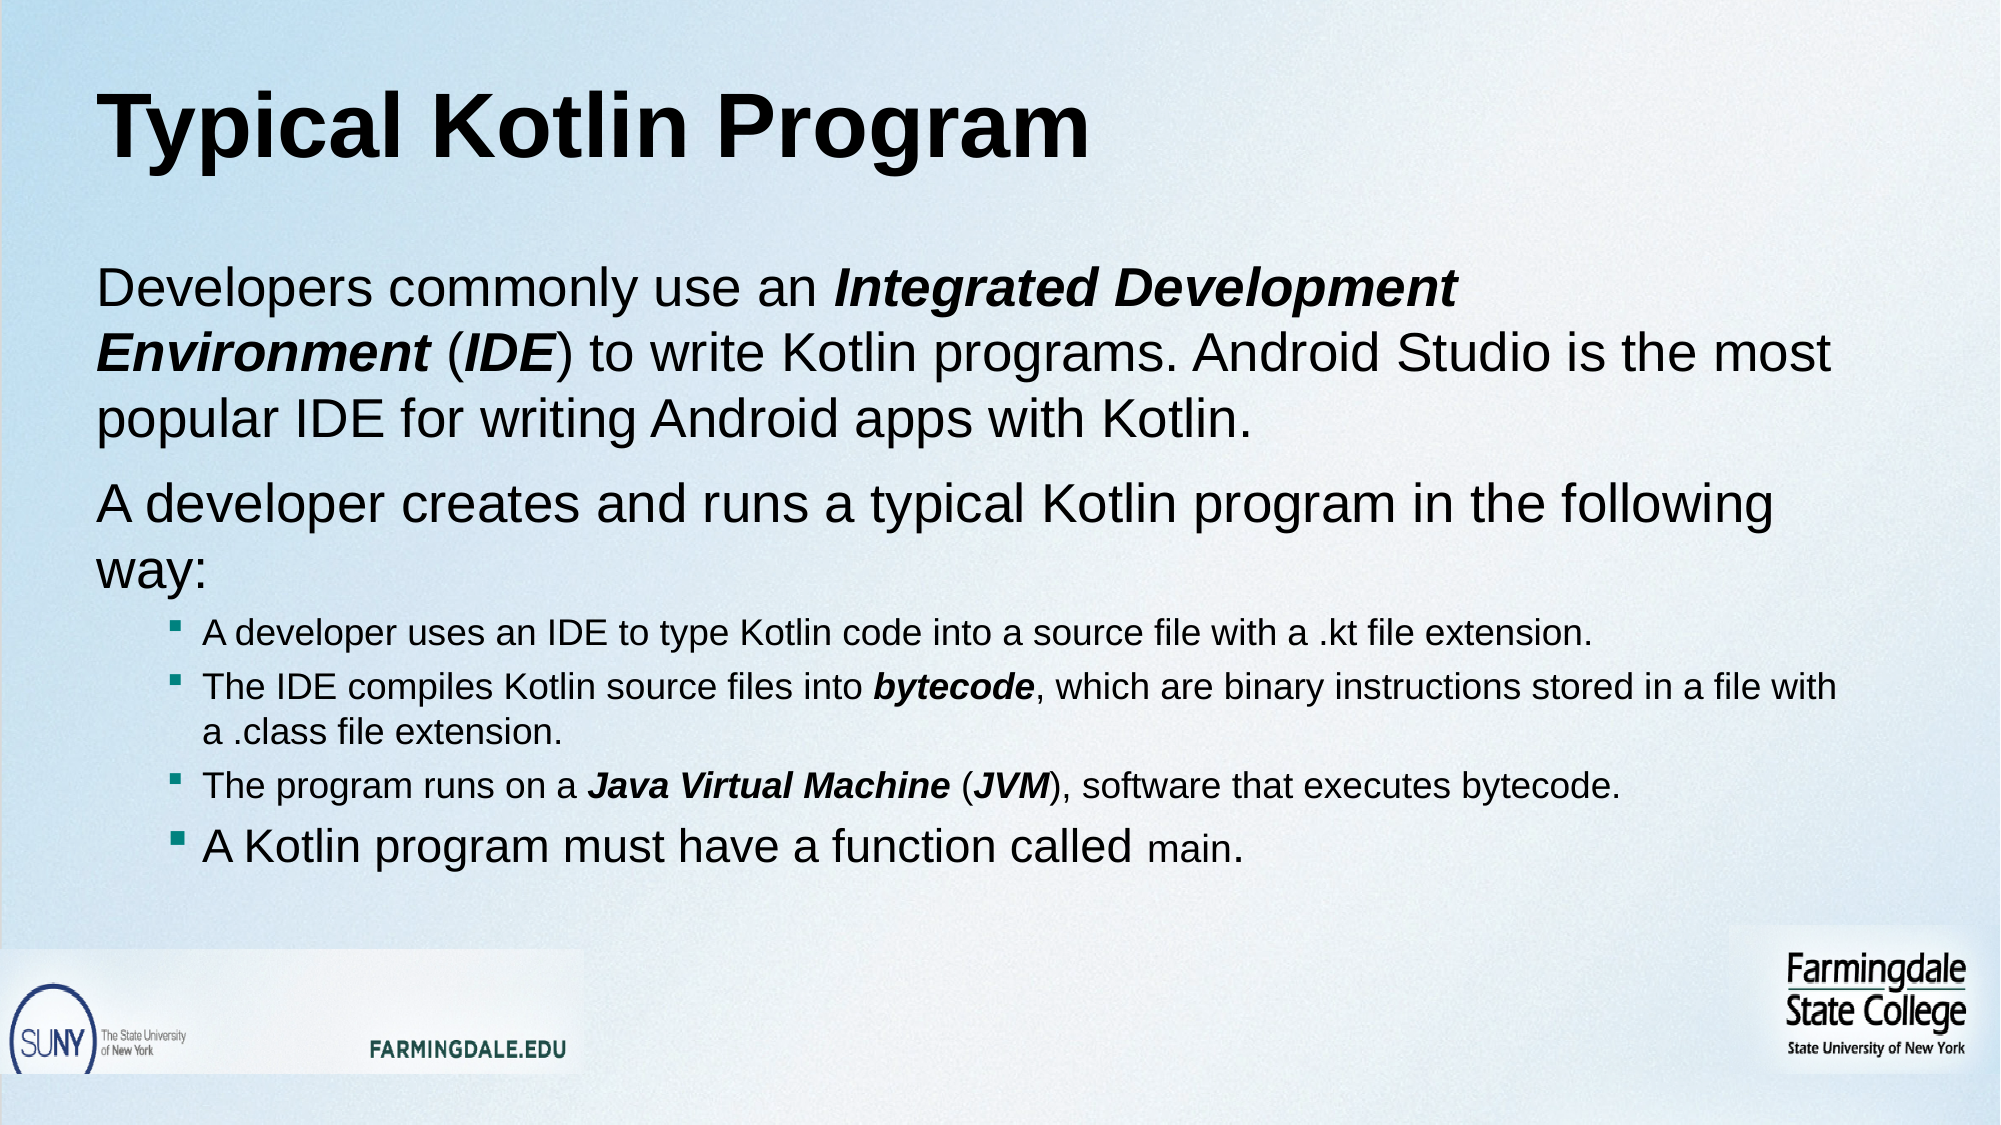

# Typical Kotlin Program
Developers commonly use an Integrated Development Environment (IDE) to write Kotlin programs. Android Studio is the most popular IDE for writing Android apps with Kotlin.
A developer creates and runs a typical Kotlin program in the following way:
A developer uses an IDE to type Kotlin code into a source file with a .kt file extension.
The IDE compiles Kotlin source files into bytecode, which are binary instructions stored in a file with a .class file extension.
The program runs on a Java Virtual Machine (JVM), software that executes bytecode.
A Kotlin program must have a function called main.